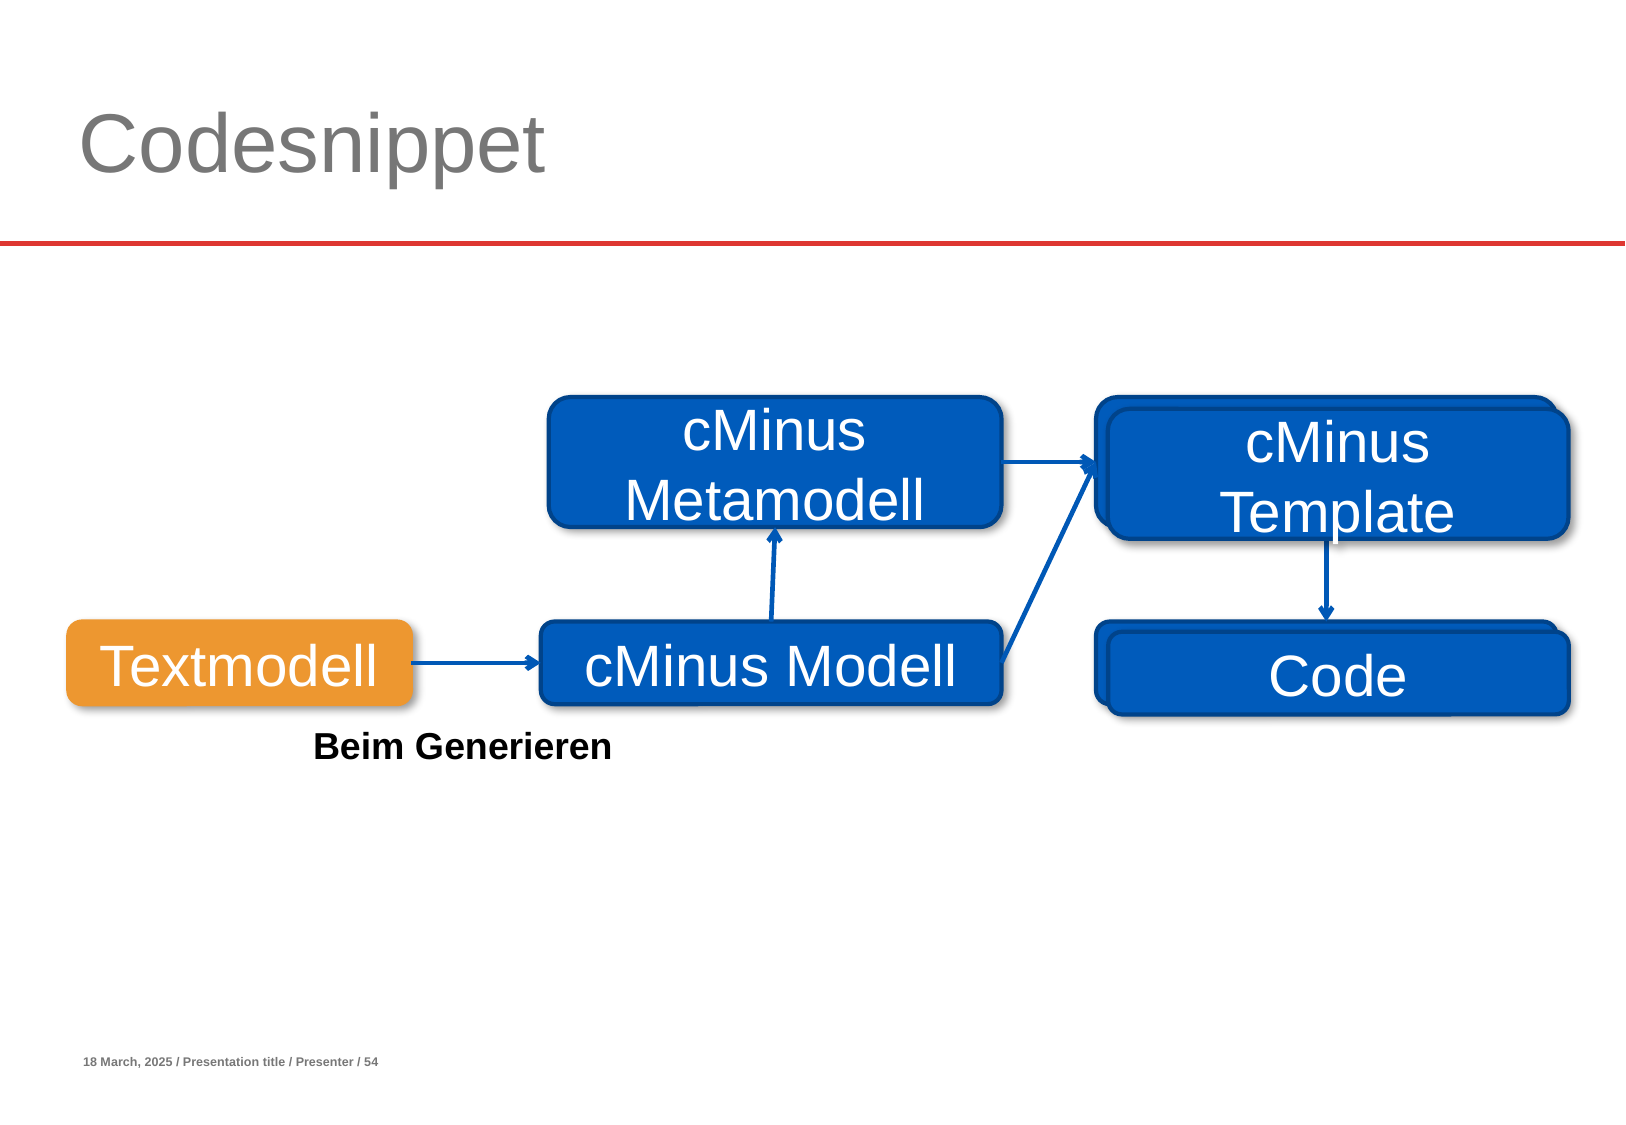

# Codesnippet
cMinus Metamodell

cMinus
Template
Textmodell
cMinus Modell
Code
Code
Beim Generieren